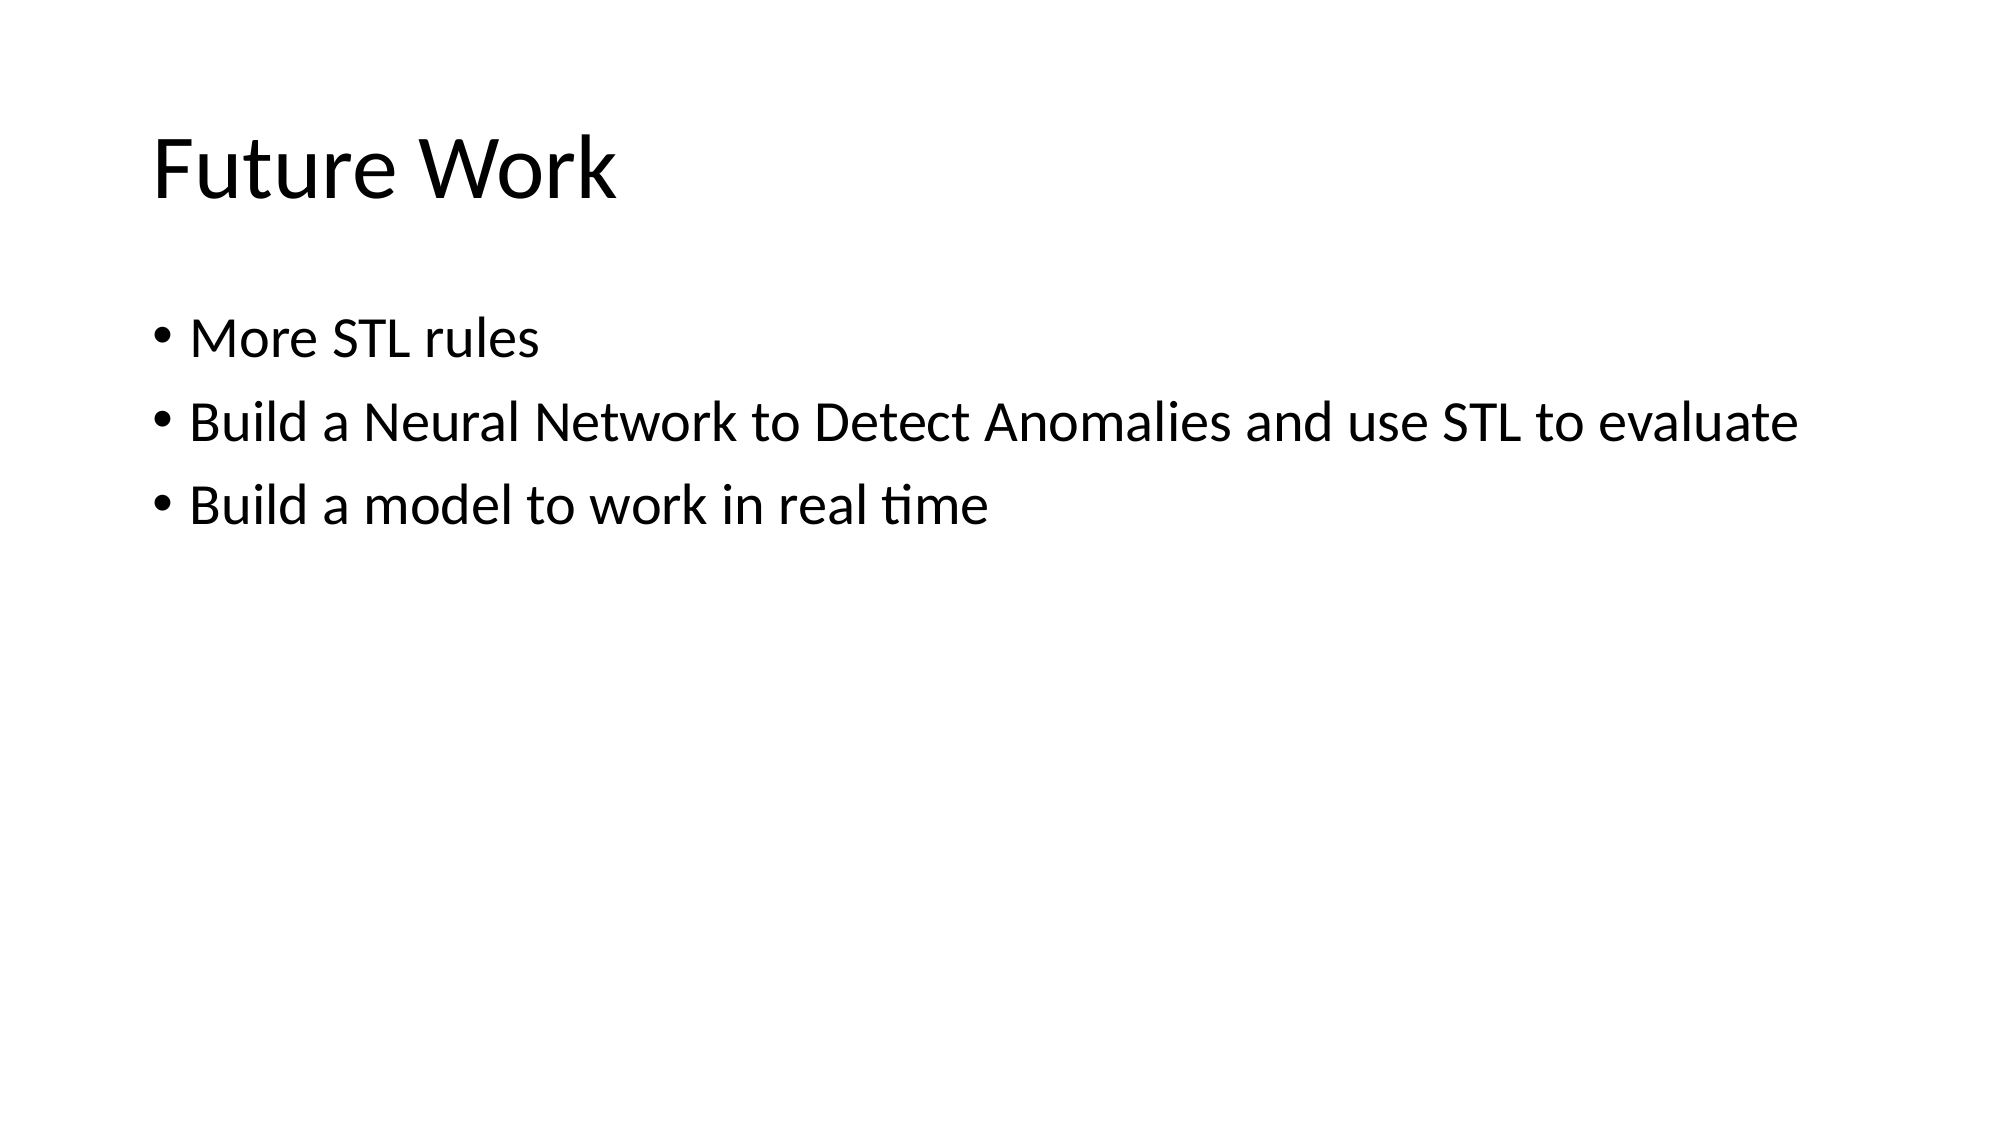

# Future Work
More STL rules
Build a Neural Network to Detect Anomalies and use STL to evaluate
Build a model to work in real time